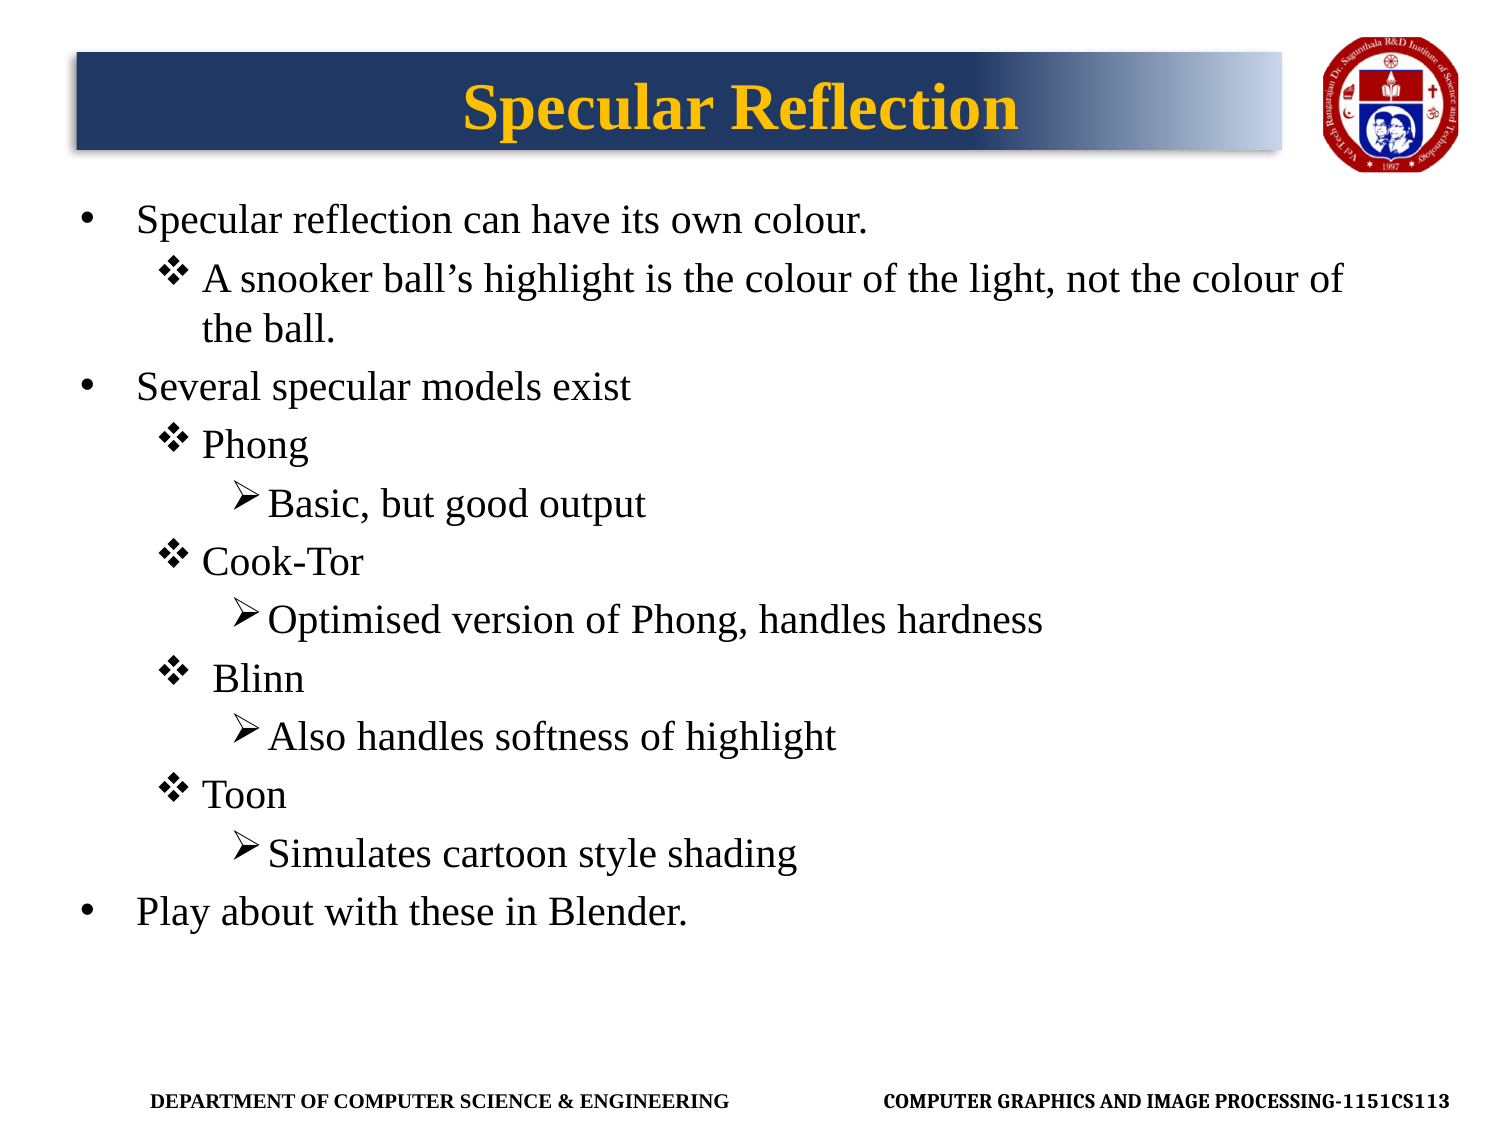

# Specular Reflection
Specular reflection can have its own colour.
A snooker ball’s highlight is the colour of the light, not the colour of the ball.
Several specular models exist
Phong
Basic, but good output
Cook-Tor
Optimised version of Phong, handles hardness
 Blinn
Also handles softness of highlight
Toon
Simulates cartoon style shading
Play about with these in Blender.